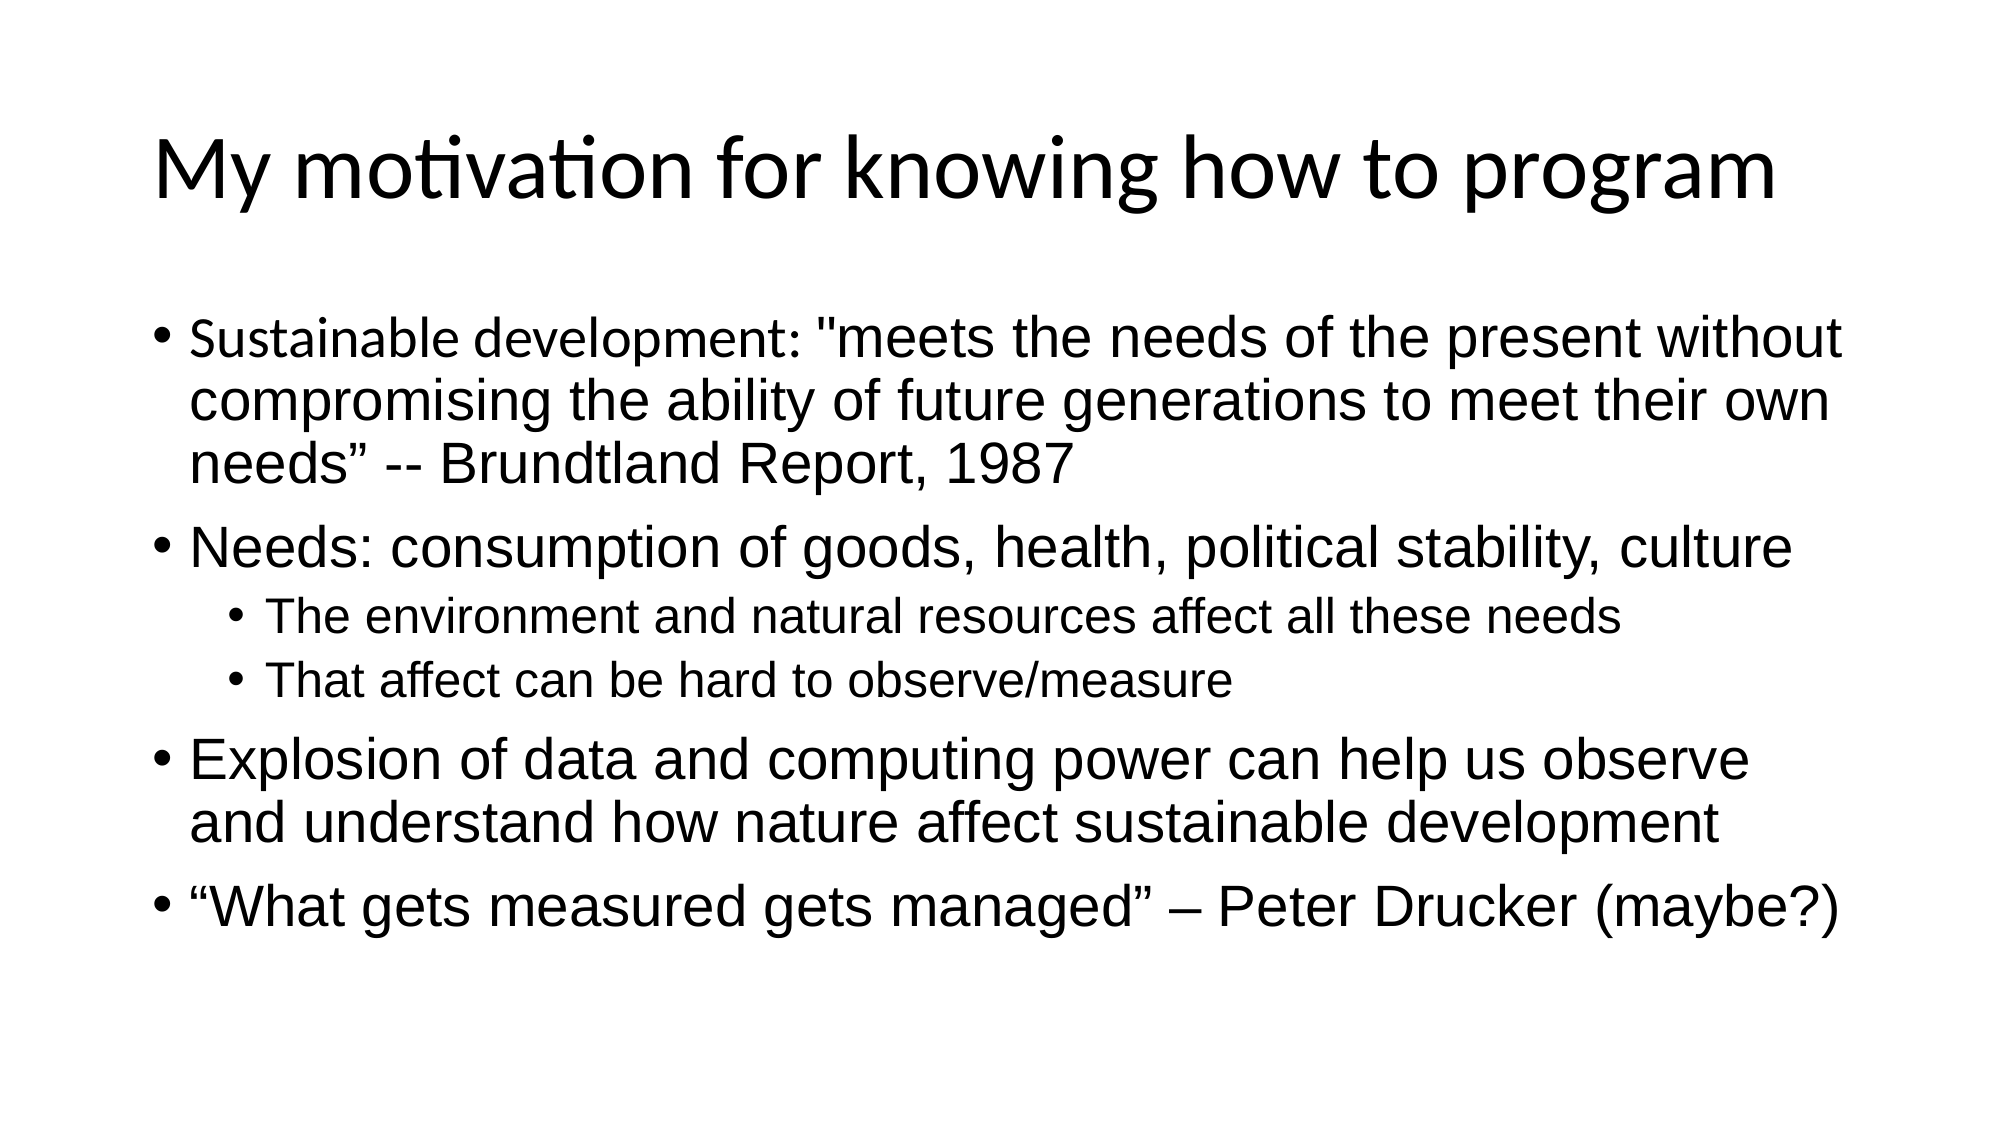

# My motivation for knowing how to program
Sustainable development: "meets the needs of the present without compromising the ability of future generations to meet their own needs” -- Brundtland Report, 1987
Needs: consumption of goods, health, political stability, culture
The environment and natural resources affect all these needs
That affect can be hard to observe/measure
Explosion of data and computing power can help us observe and understand how nature affect sustainable development
“What gets measured gets managed” – Peter Drucker (maybe?)